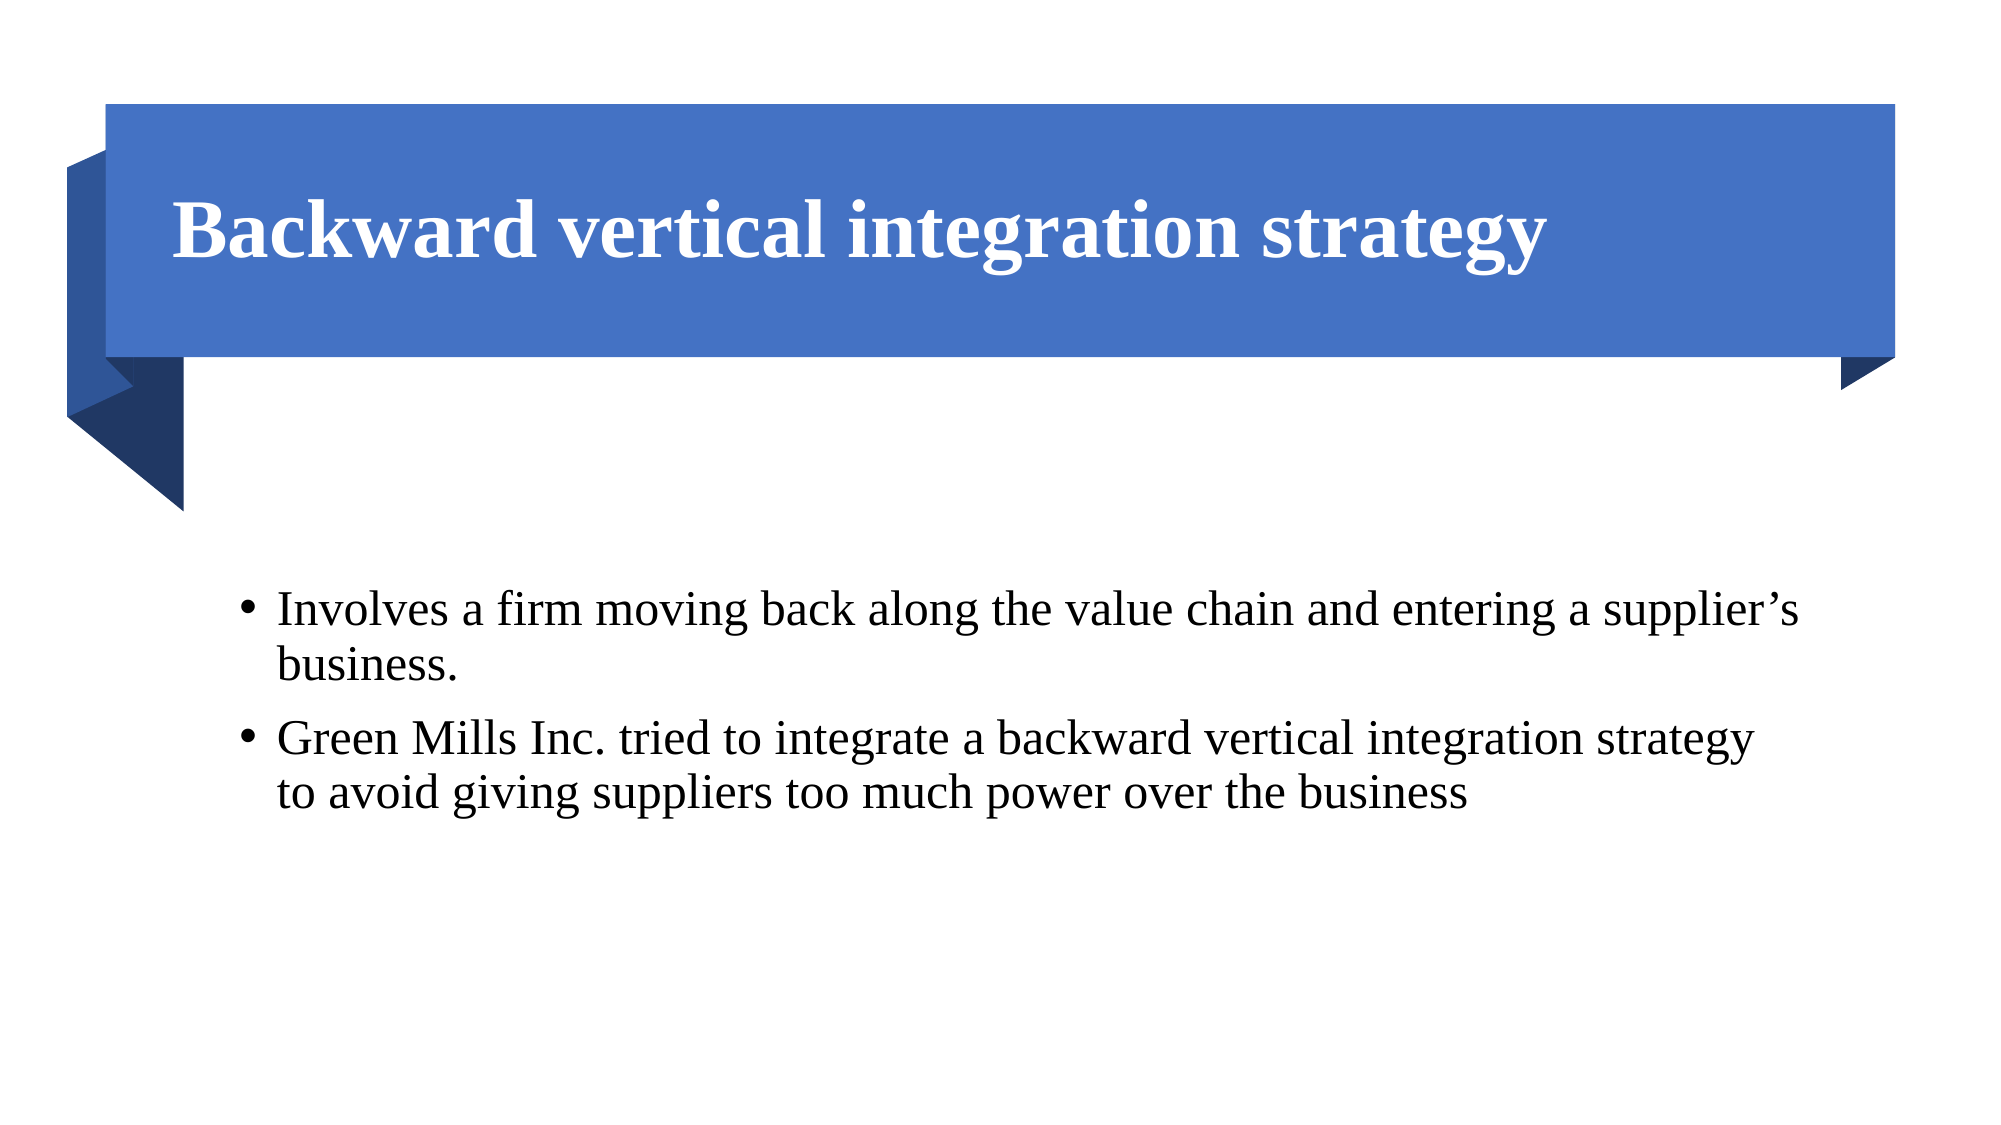

# Backward vertical integration strategy

Involves a firm moving back along the value chain and entering a supplier’s business.
Green Mills Inc. tried to integrate a backward vertical integration strategy to avoid giving suppliers too much power over the business